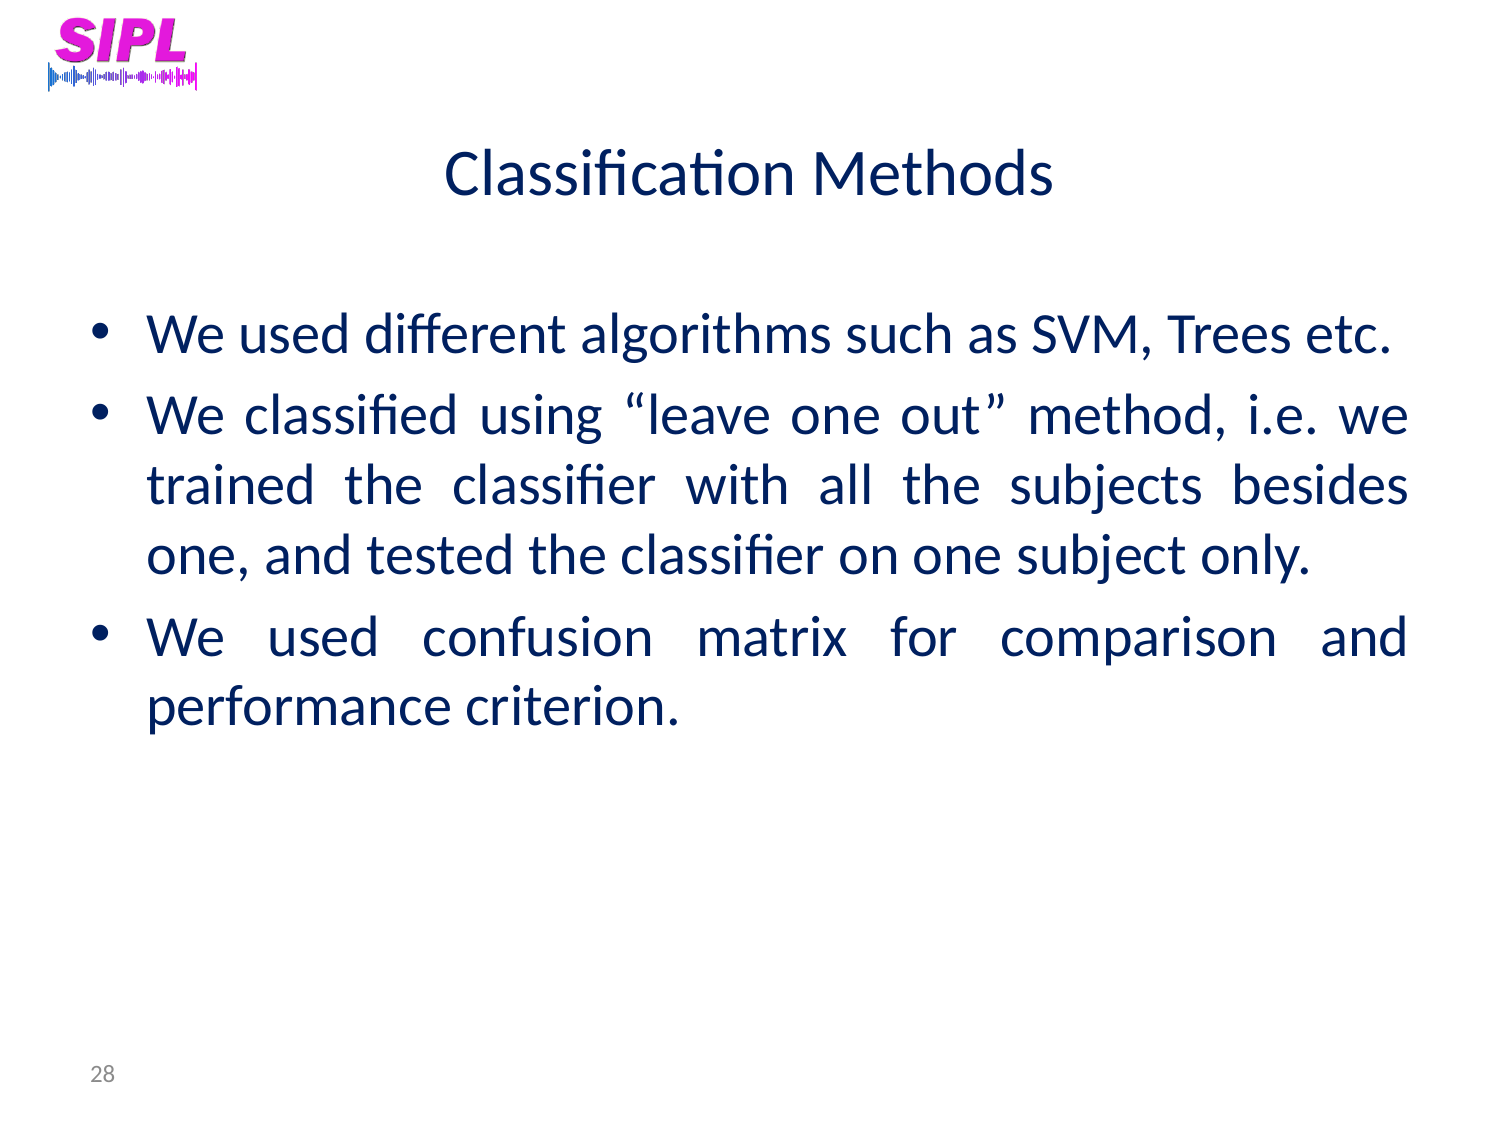

# Classification Methods
We used different algorithms such as SVM, Trees etc.
We classified using “leave one out” method, i.e. we trained the classifier with all the subjects besides one, and tested the classifier on one subject only.
We used confusion matrix for comparison and performance criterion.

28